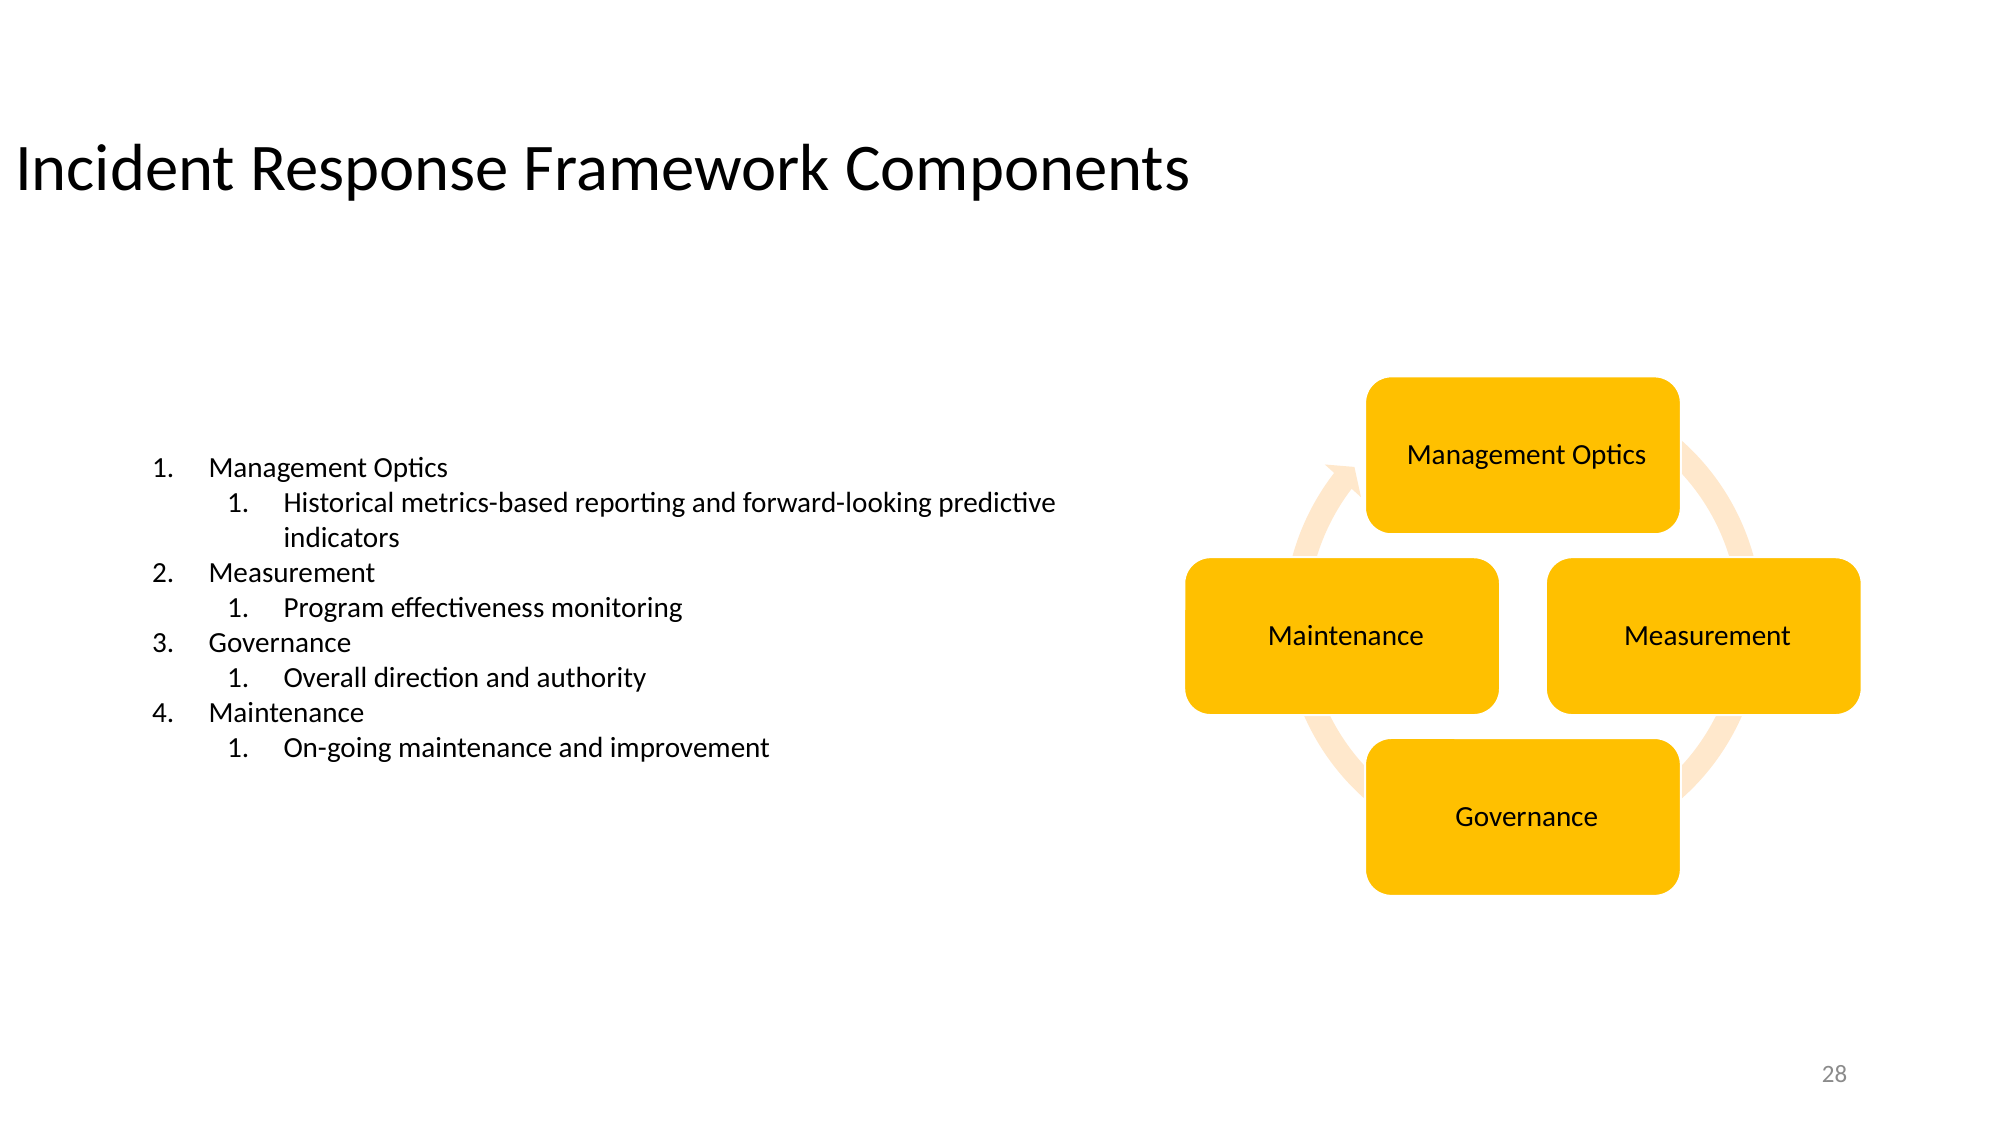

Incident Response Framework Components
Management Optics
Measurement
Governance
Maintenance
Management Optics
Historical metrics-based reporting and forward-looking predictive indicators
Measurement
Program effectiveness monitoring
Governance
Overall direction and authority
Maintenance
On-going maintenance and improvement

28